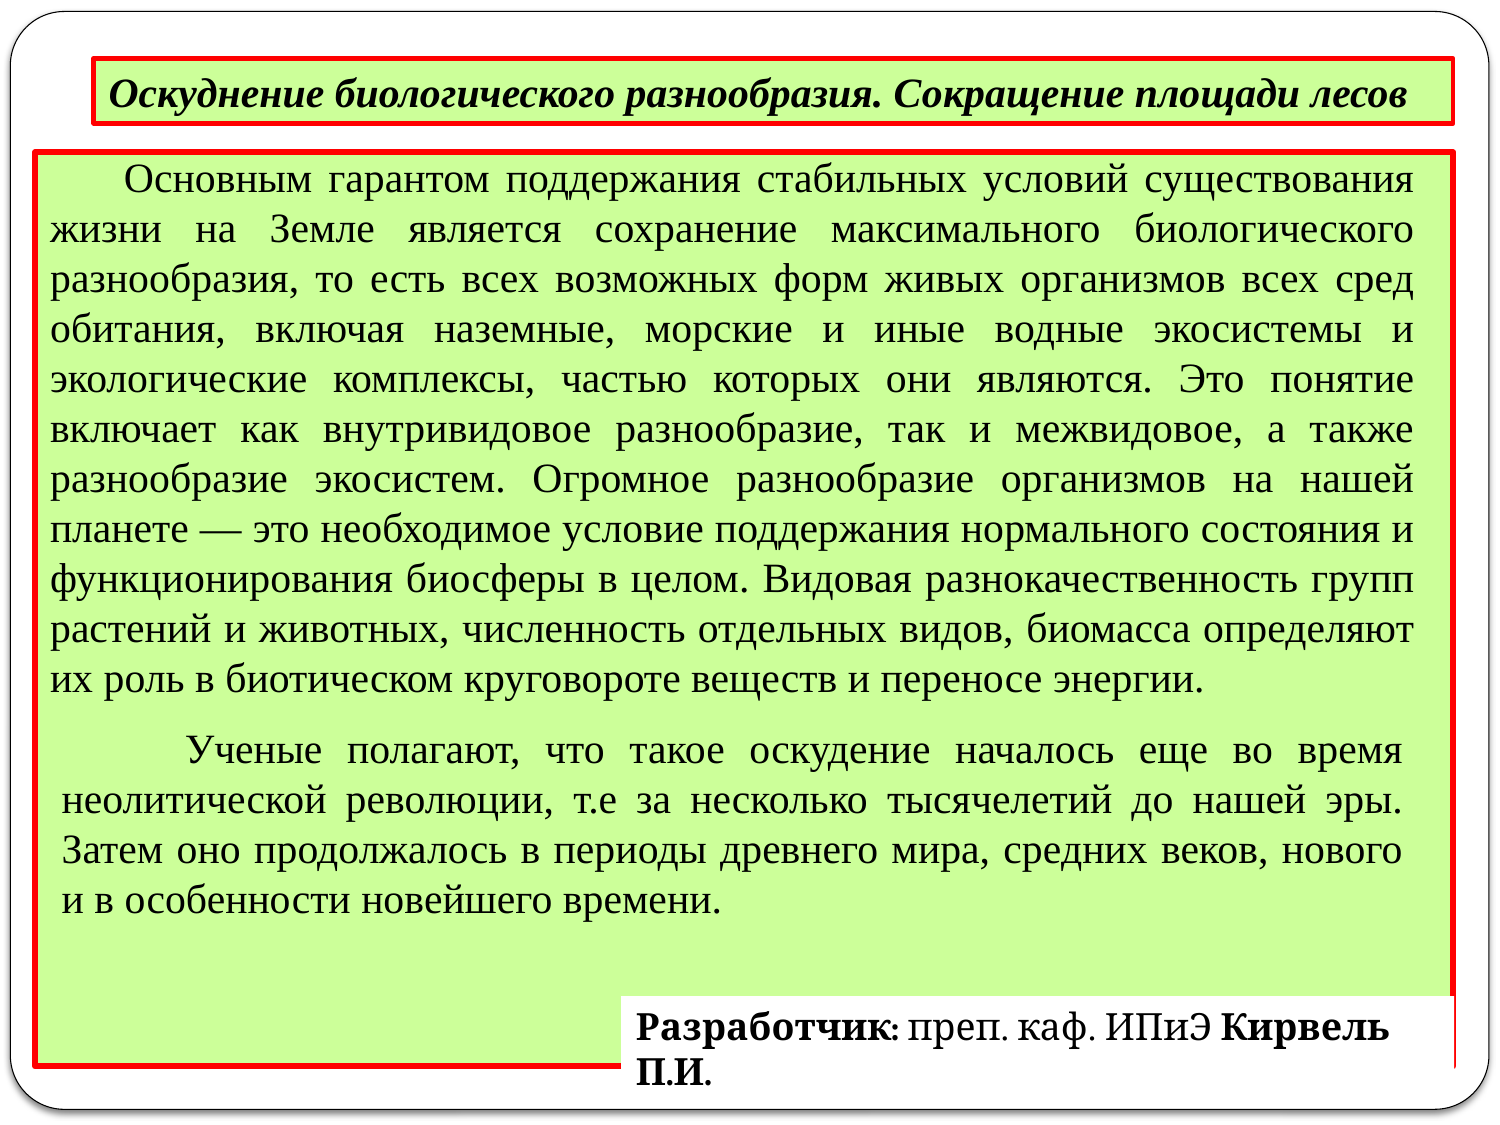

Оскуднение биологического разнообразия. Сокращение площади лесов
Основным гарантом поддержания стабильных условий существования жизни на Земле является сохранение максимального биологического разнообразия, то есть всех возможных форм живых организмов всех сред обитания, включая наземные, морские и иные водные экосистемы и экологические комплексы, частью которых они являются. Это понятие включает как внутривидовое разнообразие, так и межвидовое, а также разнообразие экосистем. Огромное разнообразие организмов на нашей планете — это необходимое условие поддержания нормального состояния и функционирования биосферы в целом. Видовая разнокачественность групп растений и животных, численность отдельных видов, биомасса определяют их роль в биотическом круговороте веществ и переносе энергии.

     Ученые полагают, что такое оскудение началось еще во время неолитической революции, т.е за несколько тысячелетий до нашей эры. Затем оно продолжалось в периоды древнего мира, средних веков, нового и в особенности новейшего времени.
Разработчик: преп. каф. ИПиЭ Кирвель П.И.